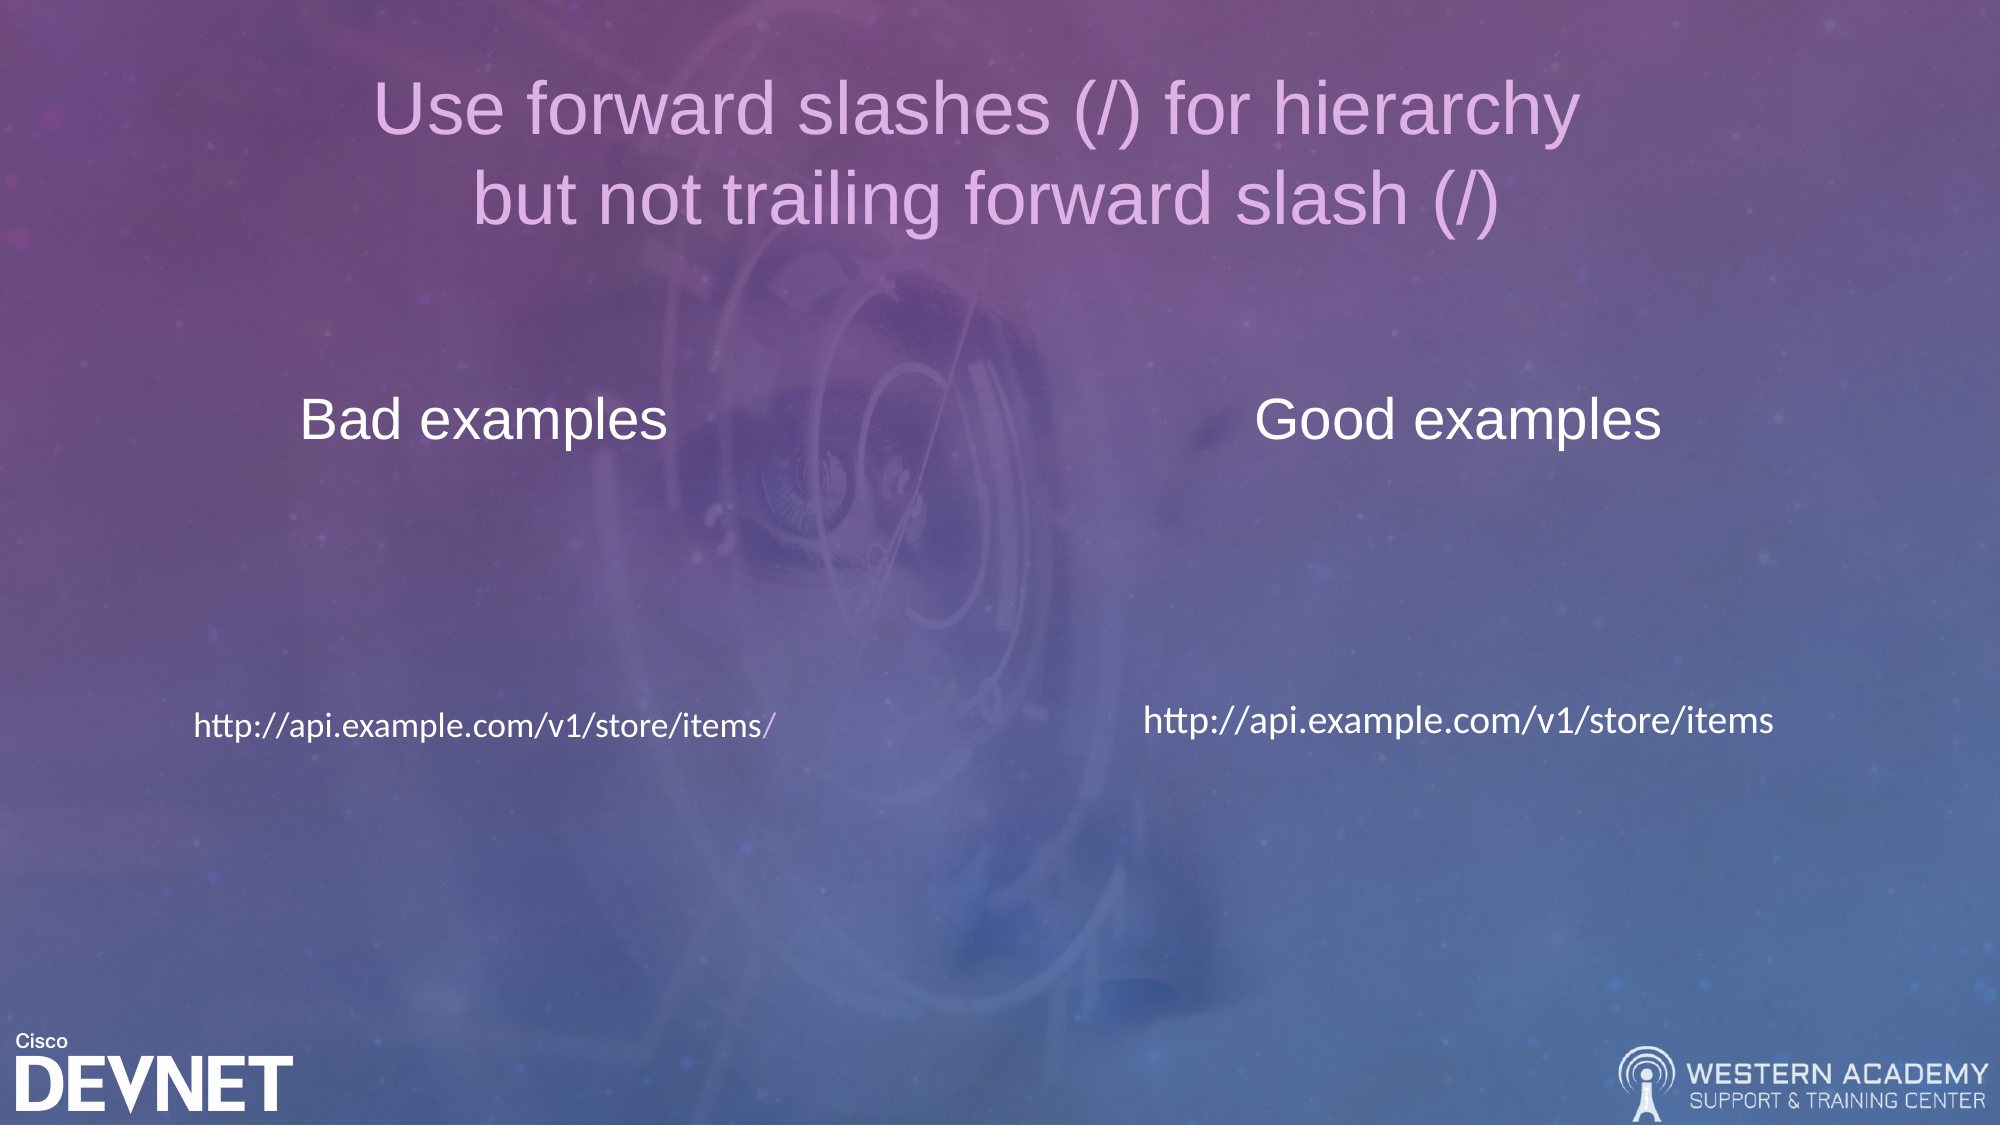

# Use forward slashes (/) for hierarchy but not trailing forward slash (/)
Bad examples
Good examples

http://api.example.com/v1/store/items

http://api.example.com/v1/store/items/